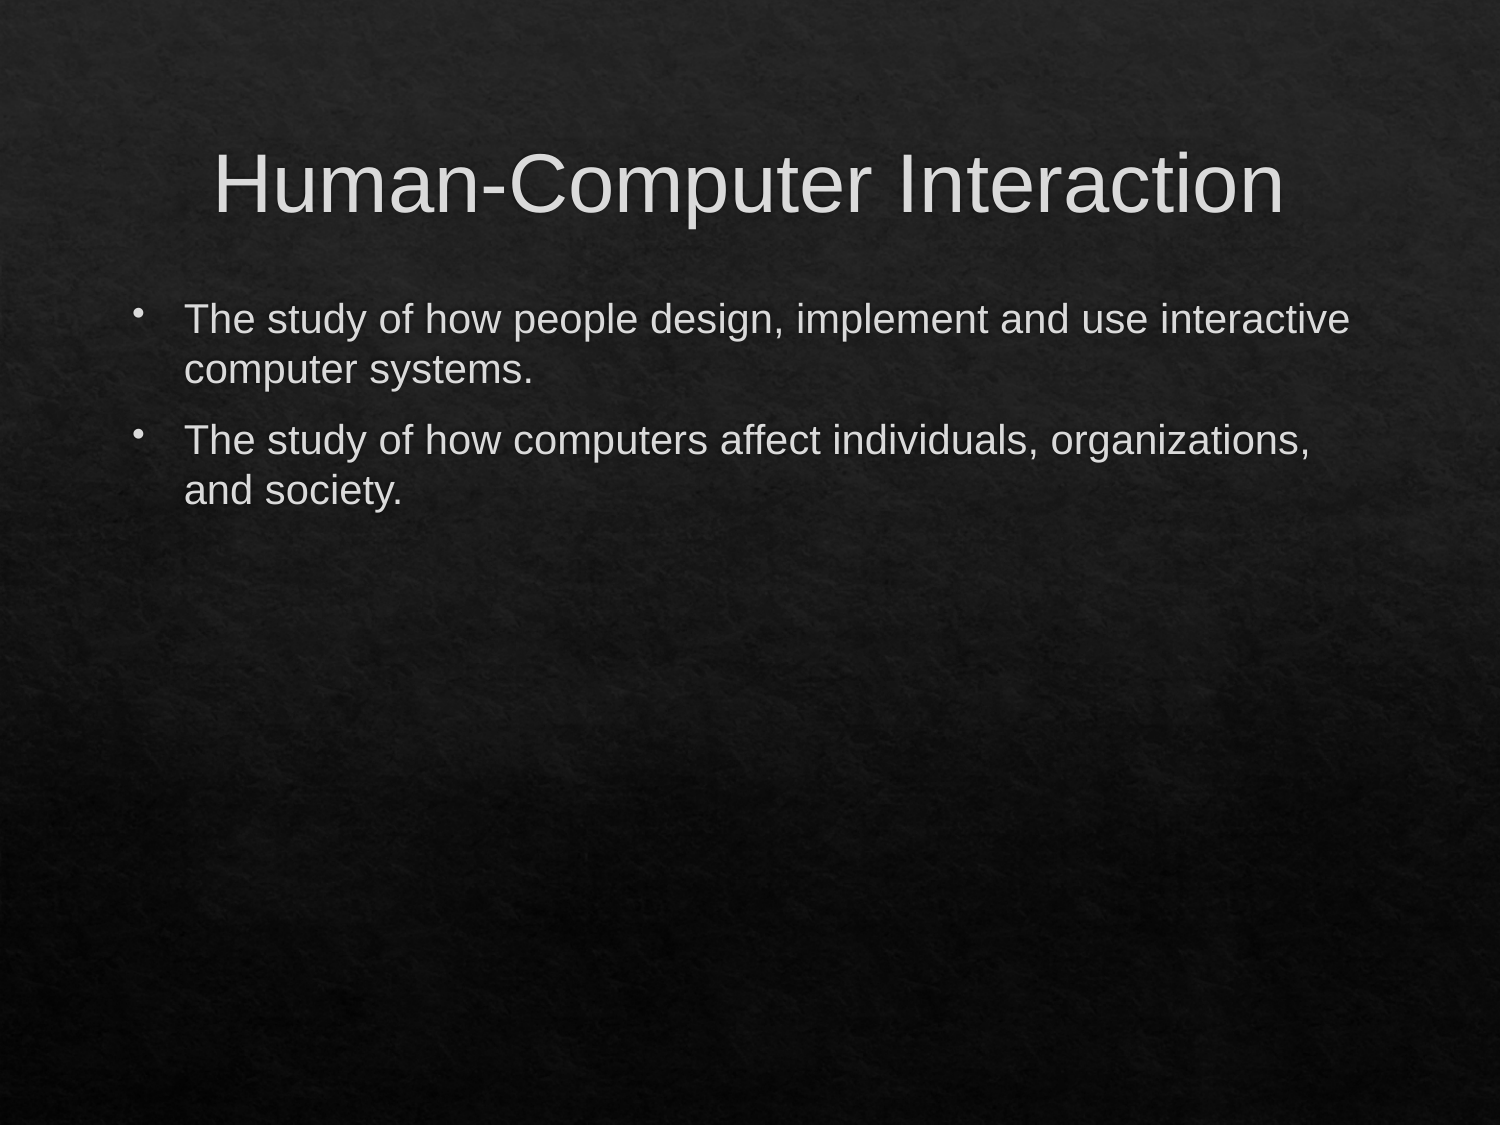

# Human-Computer Interaction
The study of how people design, implement and use interactive computer systems.
The study of how computers affect individuals, organizations, and society.